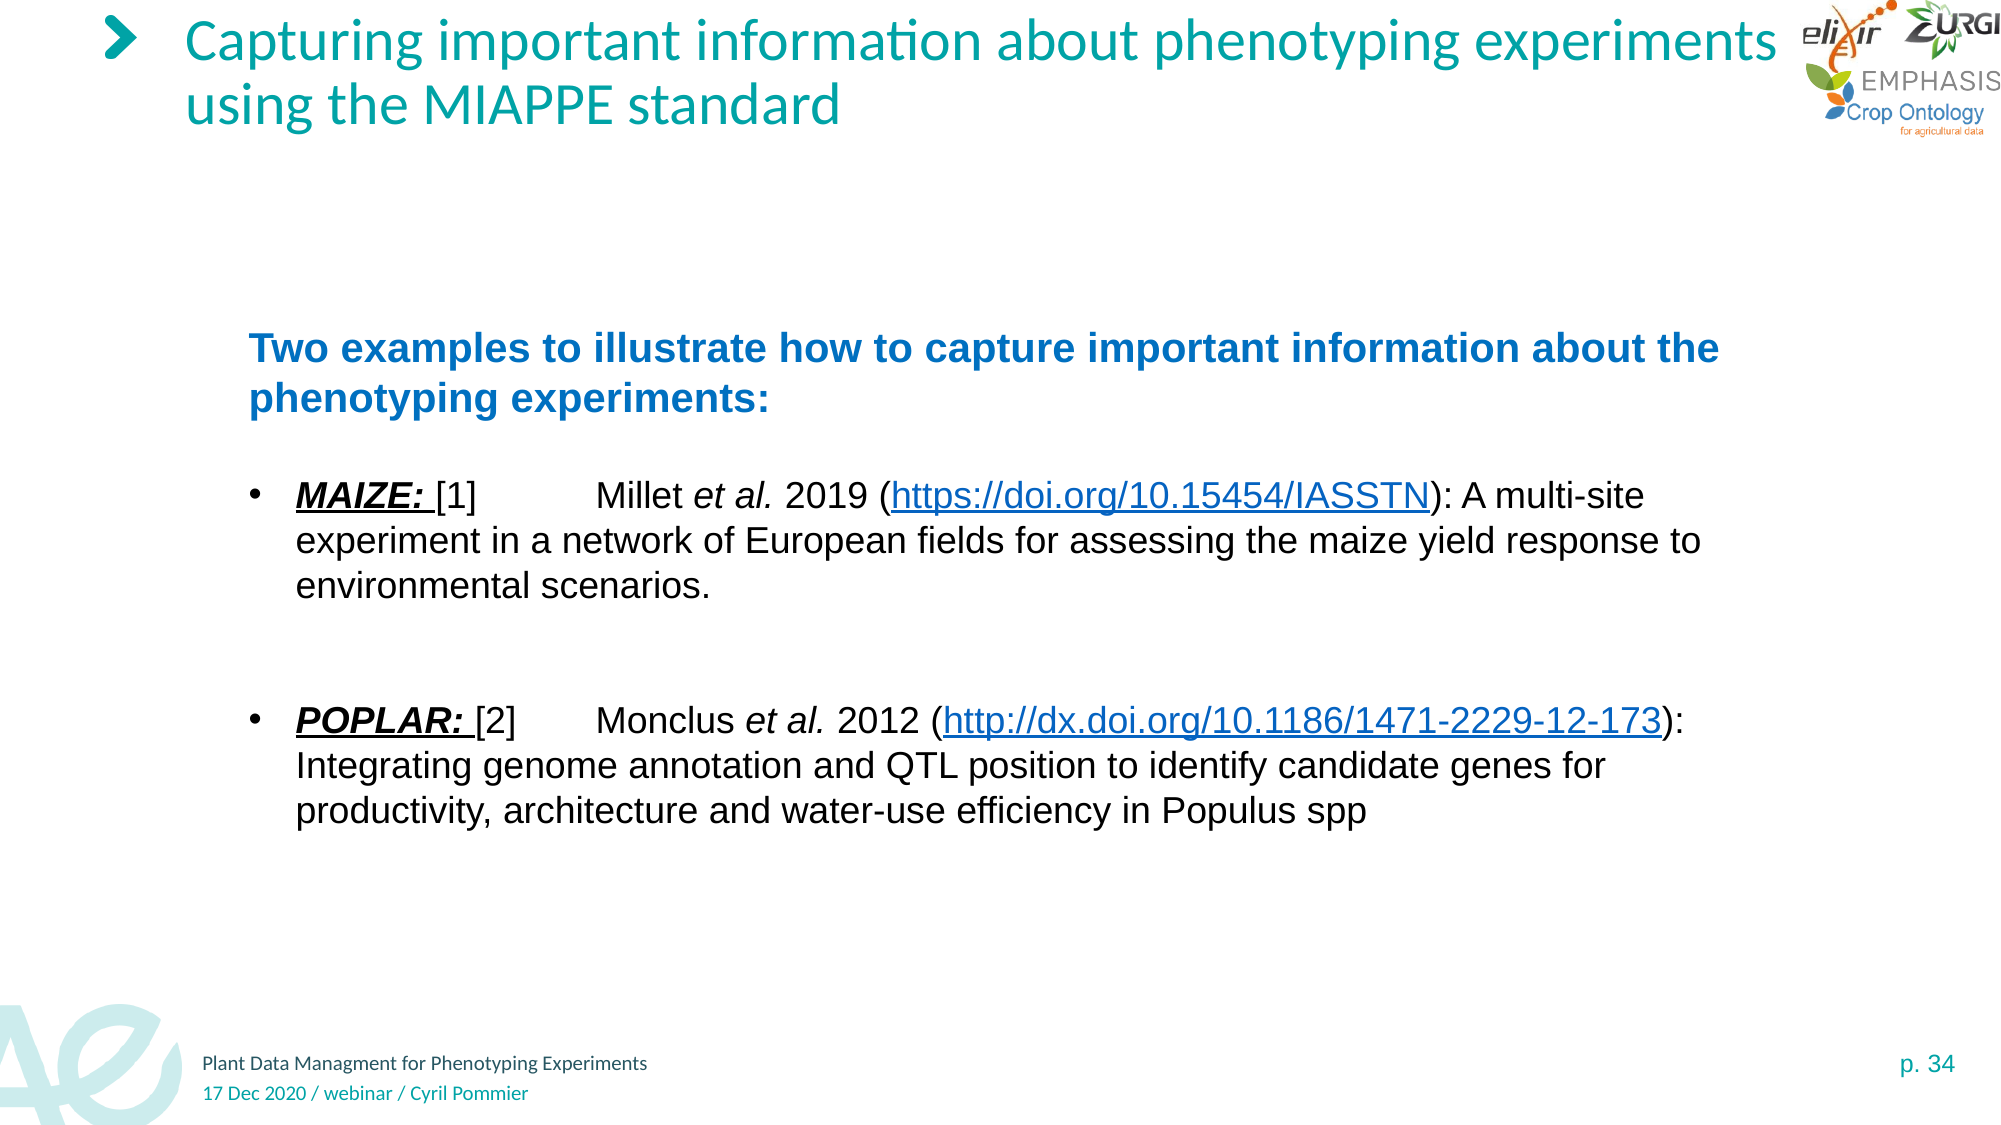

# Capturing important information about phenotyping experiments using the MIAPPE standard

Two examples to illustrate how to capture important information about the phenotyping experiments:

MAIZE: [1]	Millet et al. 2019 (https://doi.org/10.15454/IASSTN): A multi-site experiment in a network of European fields for assessing the maize yield response to environmental scenarios.

POPLAR: [2]	Monclus et al. 2012 (http://dx.doi.org/10.1186/1471-2229-12-173): Integrating genome annotation and QTL position to identify candidate genes for productivity, architecture and water-use efficiency in Populus spp